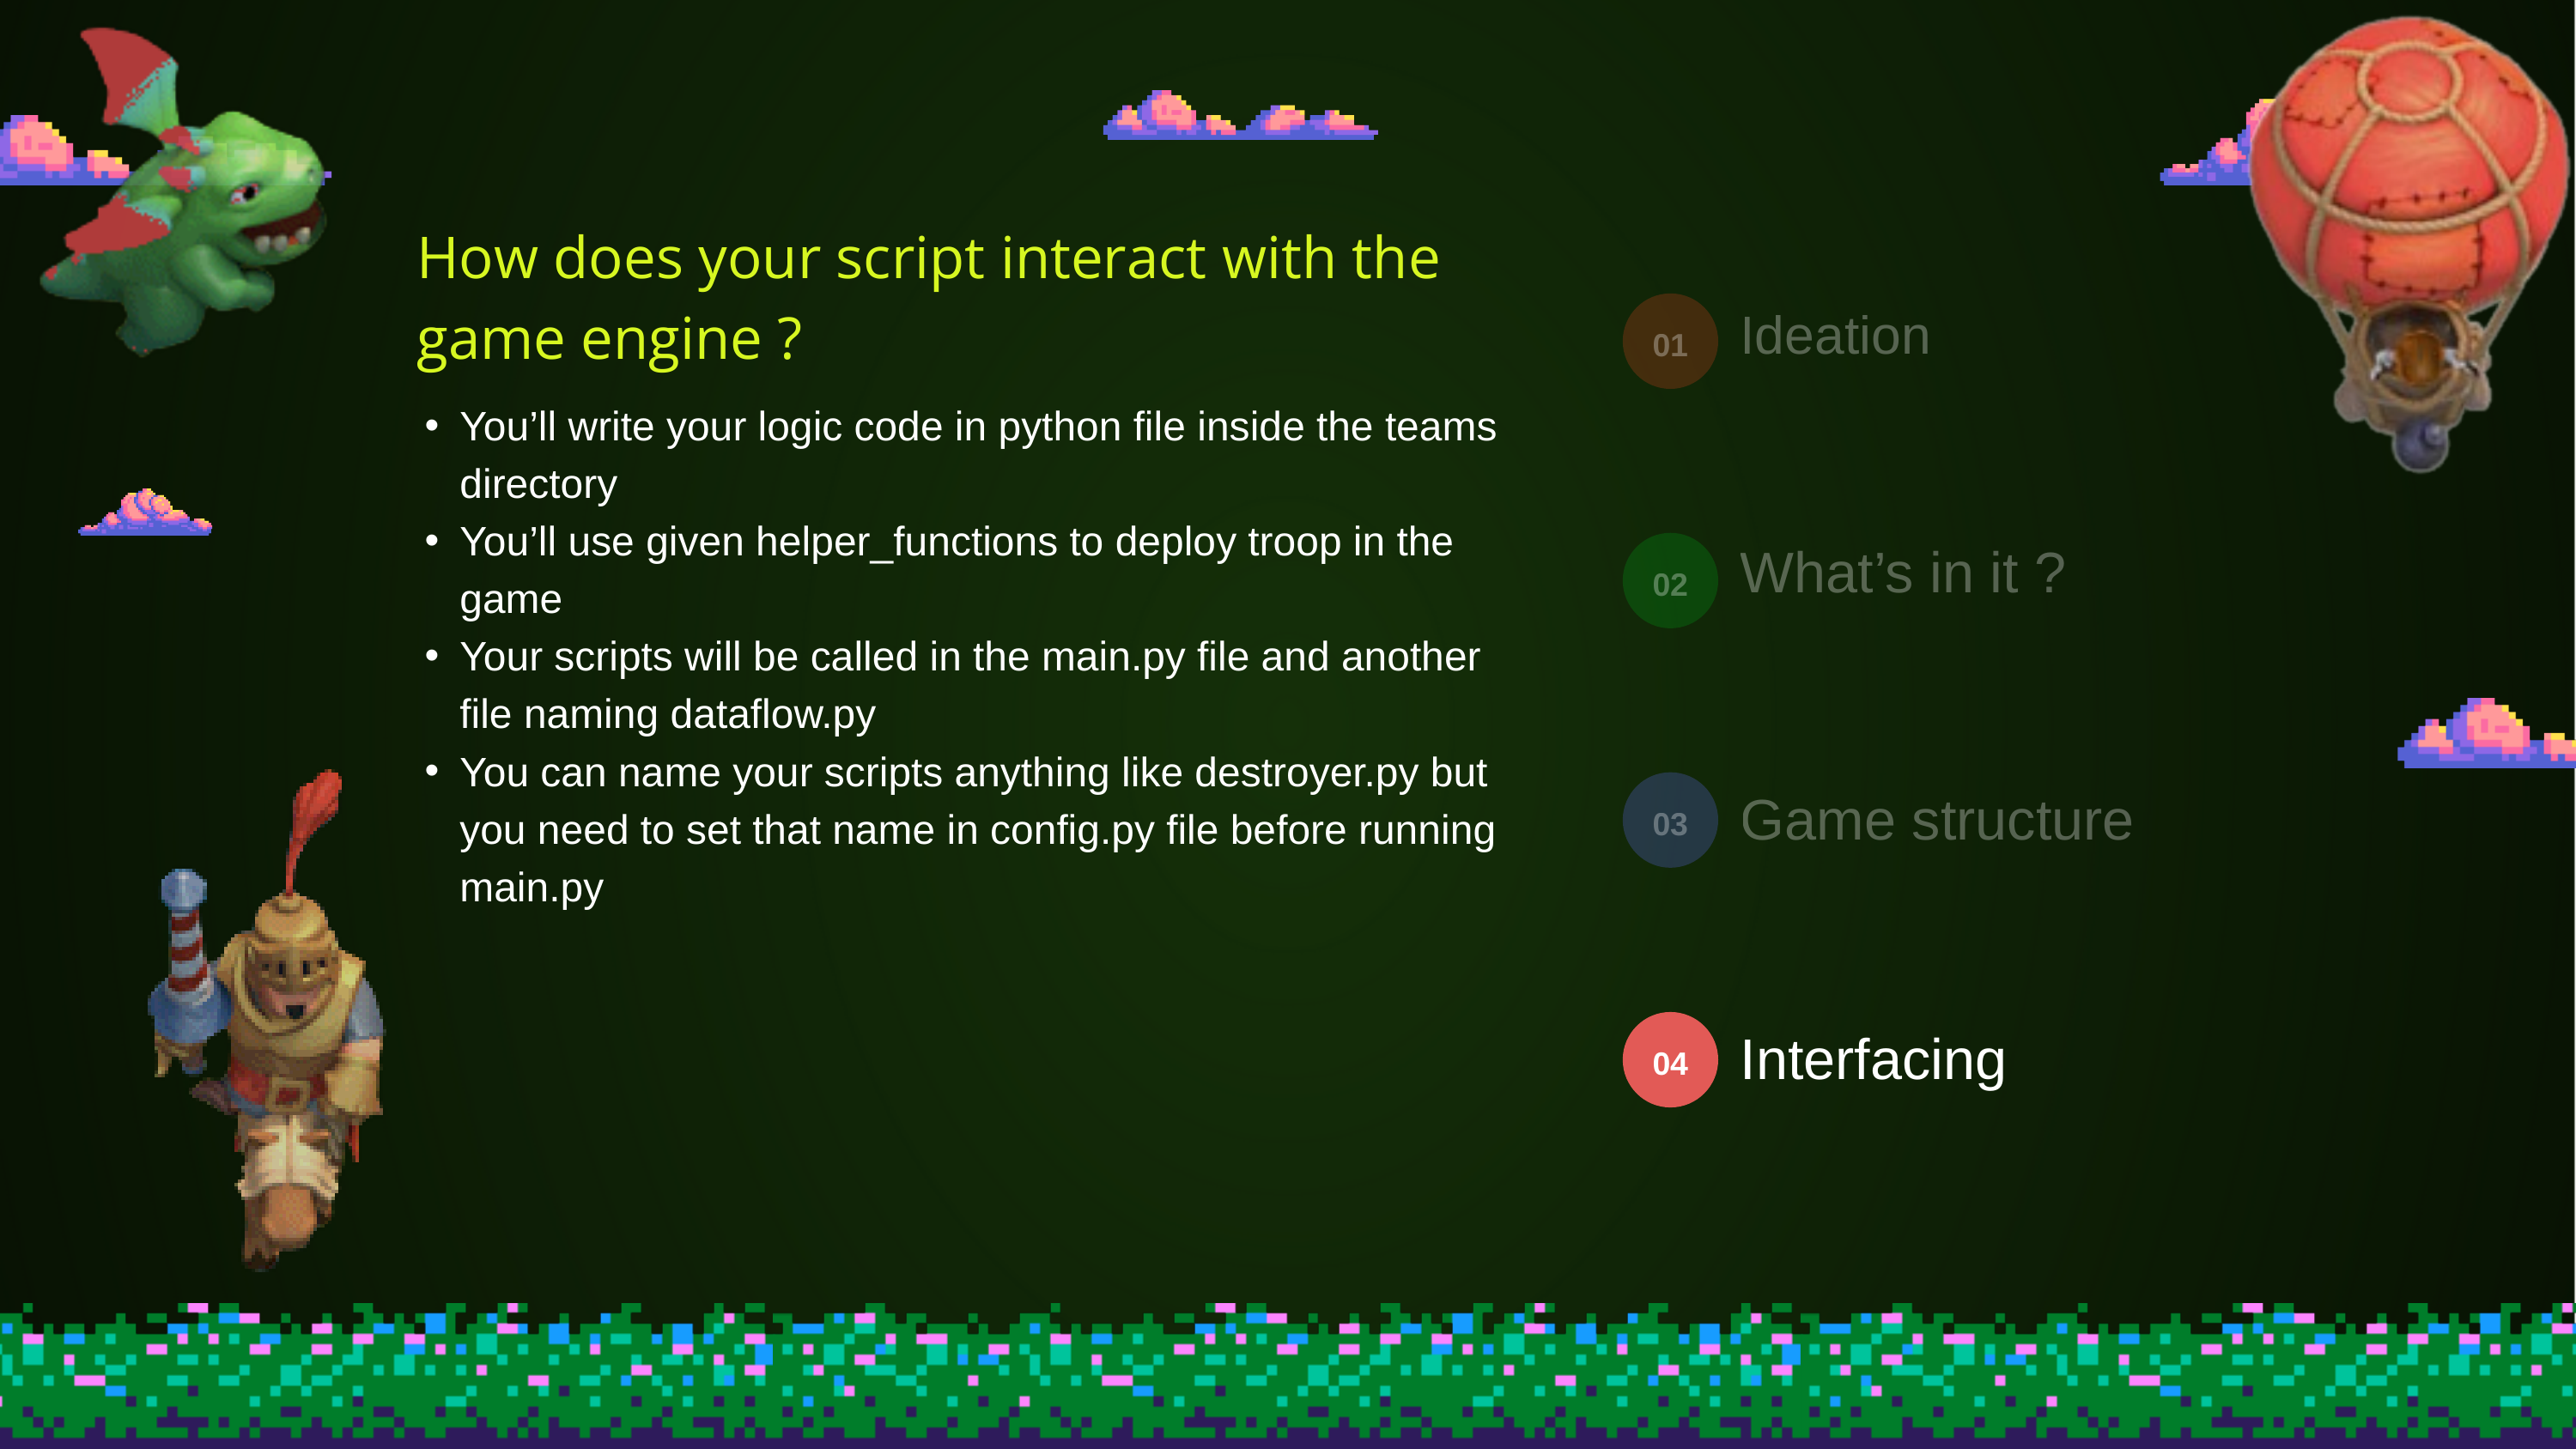

How does your script interact with the game engine ?
Ideation

01
You’ll write your logic code in python file inside the teams directory
You’ll use given helper_functions to deploy troop in the game
Your scripts will be called in the main.py file and another file naming dataflow.py
You can name your scripts anything like destroyer.py but you need to set that name in config.py file before running main.py

What’s in it ?

02

Game structure

03
Interfacing

04